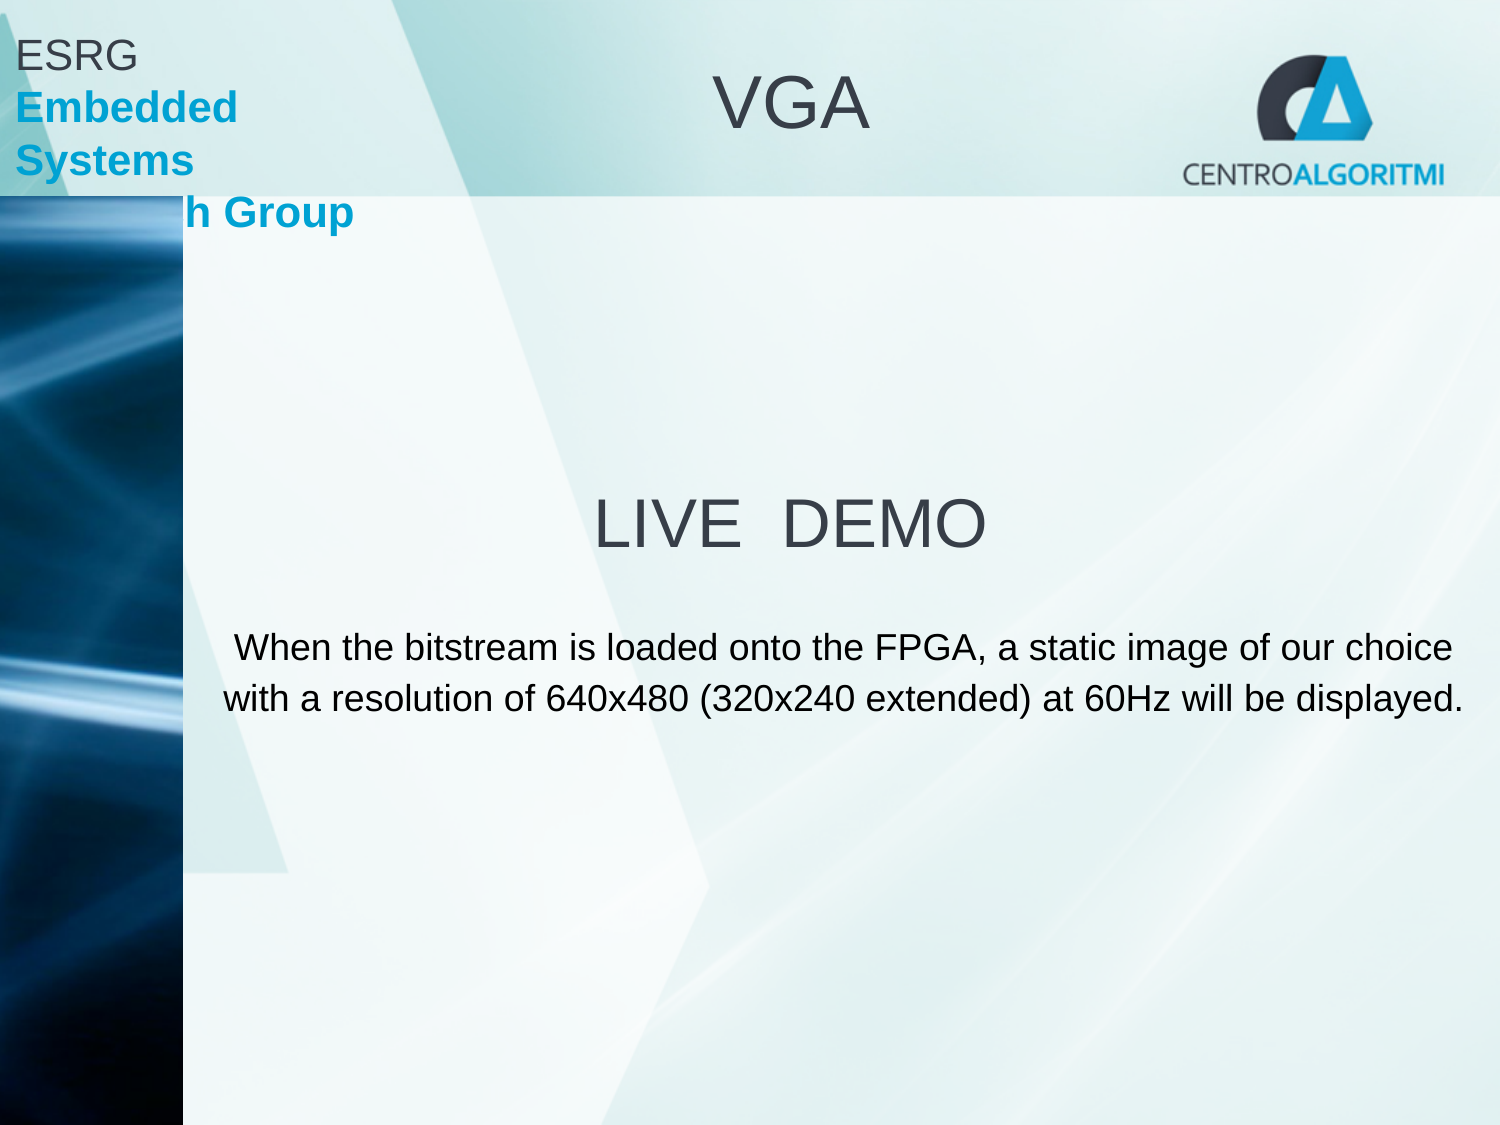

VGA
LIVE  DEMO
When the bitstream is loaded onto the FPGA, a static image of our choice with a resolution of 640x480 (320x240 extended) at 60Hz will be displayed.